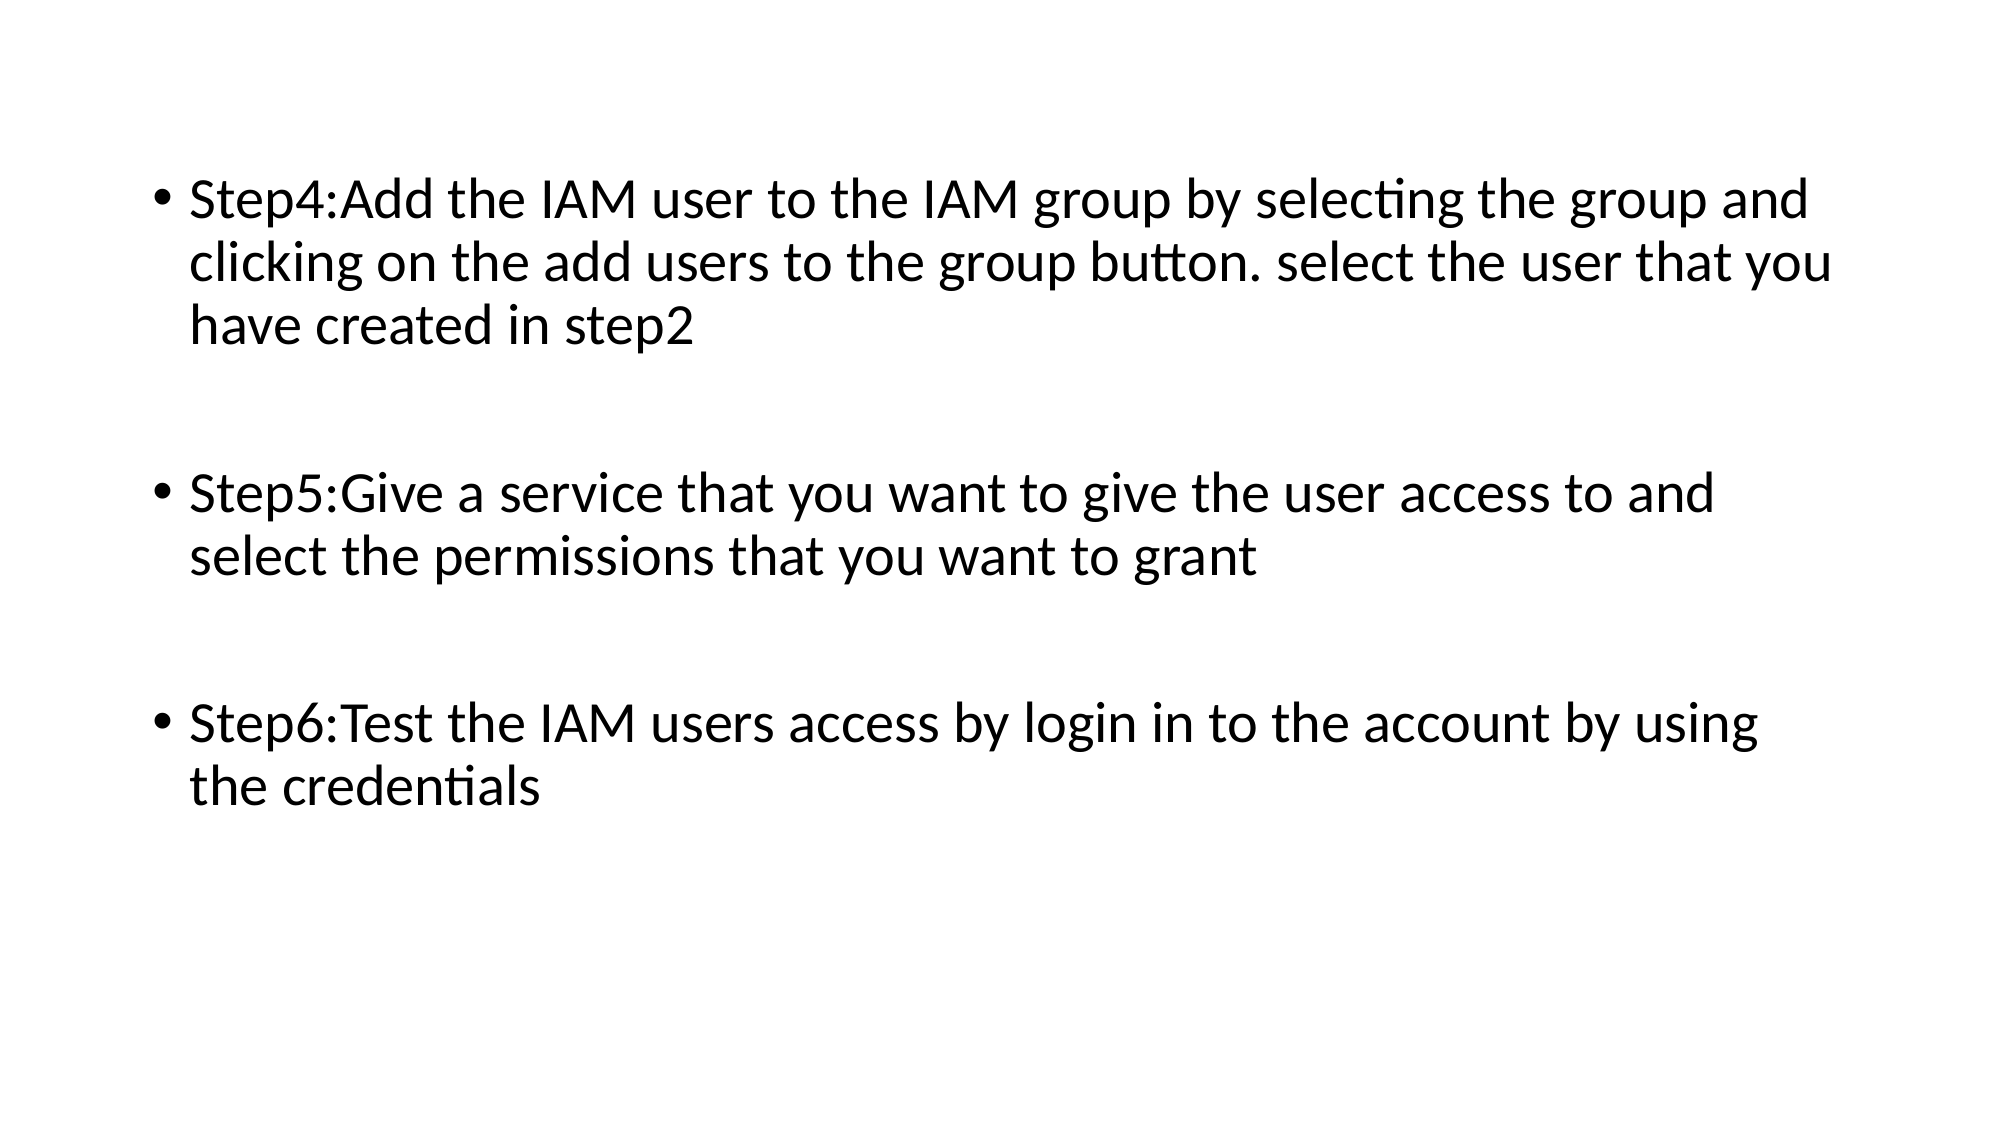

Step4:Add the IAM user to the IAM group by selecting the group and clicking on the add users to the group button. select the user that you have created in step2

Step5:Give a service that you want to give the user access to and select the permissions that you want to grant

Step6:Test the IAM users access by login in to the account by using the credentials